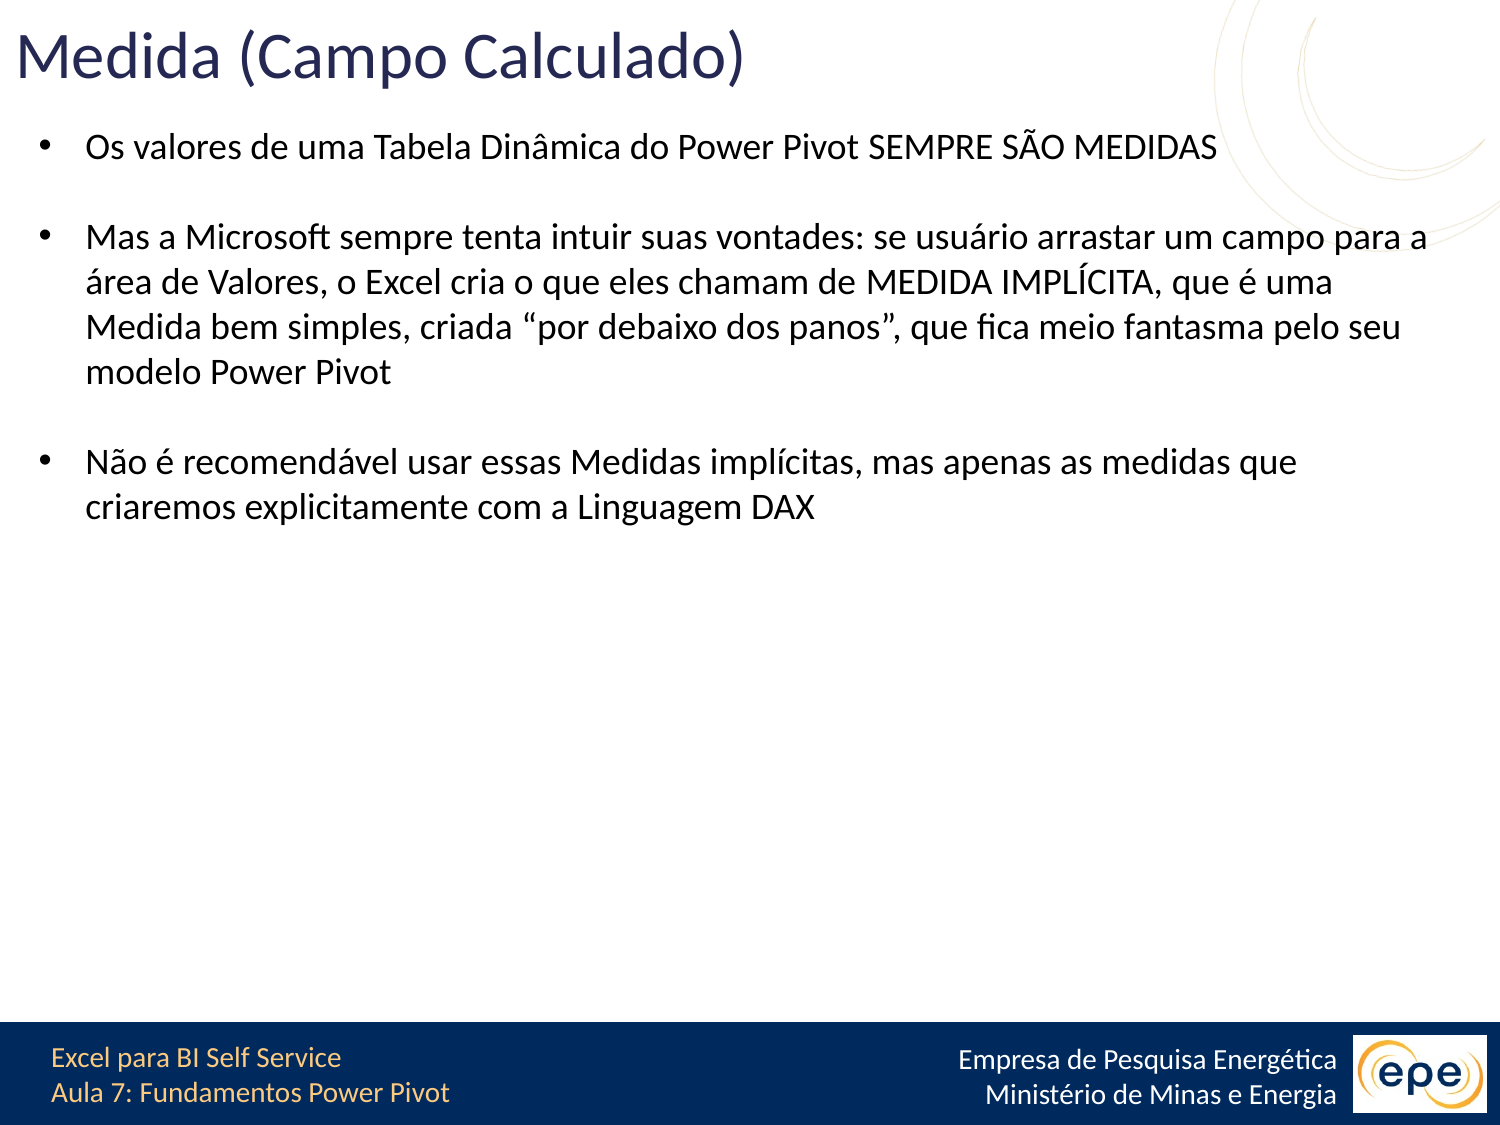

# Medida (Campo Calculado)
Os valores de uma Tabela Dinâmica do Power Pivot SEMPRE SÃO MEDIDAS

Mas a Microsoft sempre tenta intuir suas vontades: se usuário arrastar um campo para a área de Valores, o Excel cria o que eles chamam de MEDIDA IMPLÍCITA, que é uma Medida bem simples, criada “por debaixo dos panos”, que fica meio fantasma pelo seu modelo Power Pivot

Não é recomendável usar essas Medidas implícitas, mas apenas as medidas que criaremos explicitamente com a Linguagem DAX